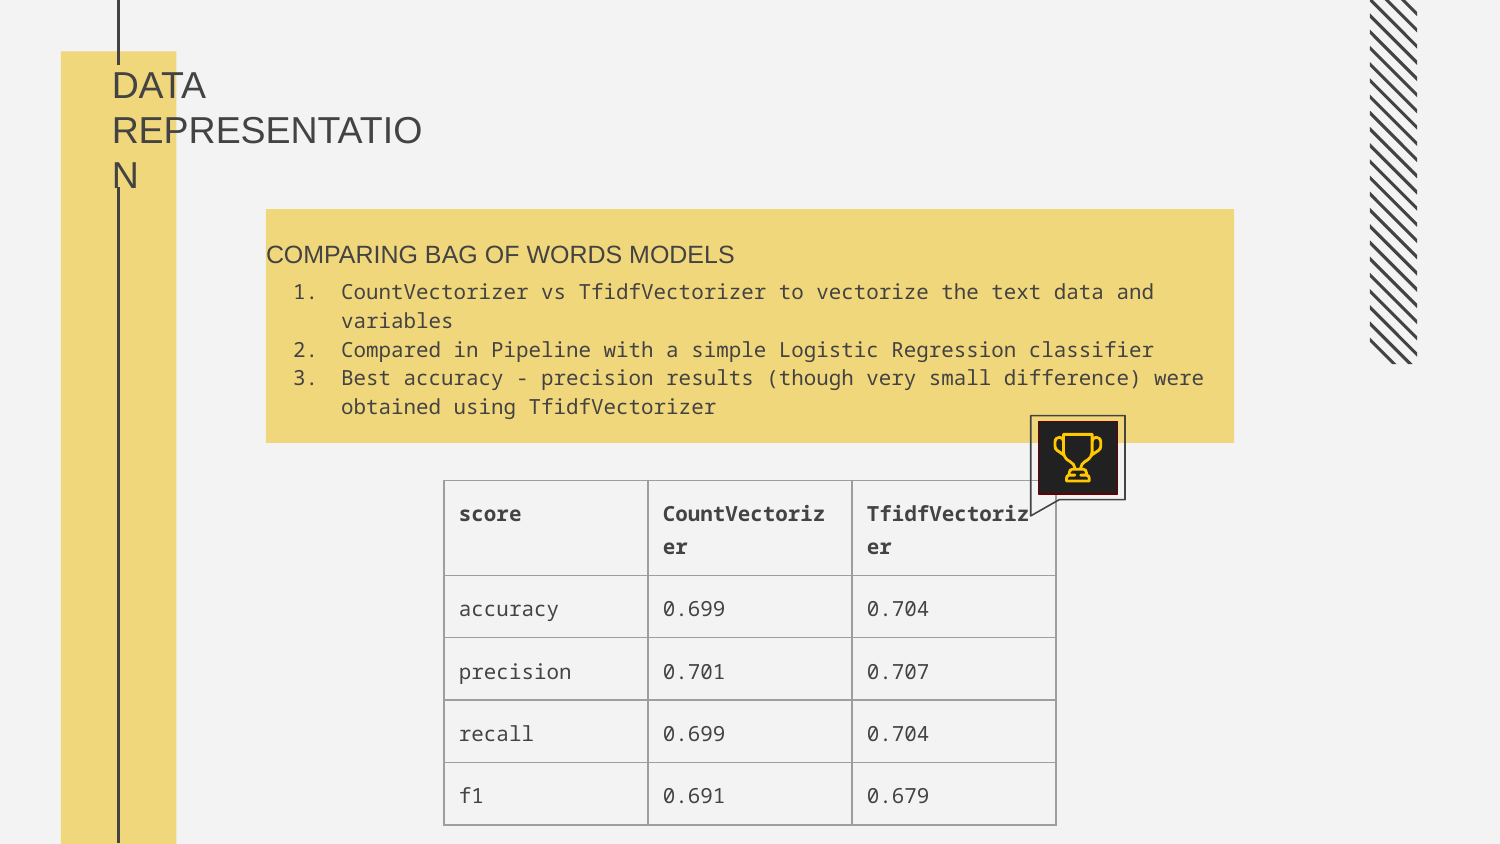

# DATA REPRESENTATION

COMPARING BAG OF WORDS MODELS
CountVectorizer vs TfidfVectorizer to vectorize the text data and variables
Compared in Pipeline with a simple Logistic Regression classifier
Best accuracy - precision results (though very small difference) were obtained using TfidfVectorizer

| score | CountVectorizer | TfidfVectorizer |
| --- | --- | --- |
| accuracy | 0.699 | 0.704 |
| precision | 0.701 | 0.707 |
| recall | 0.699 | 0.704 |
| f1 | 0.691 | 0.679 |